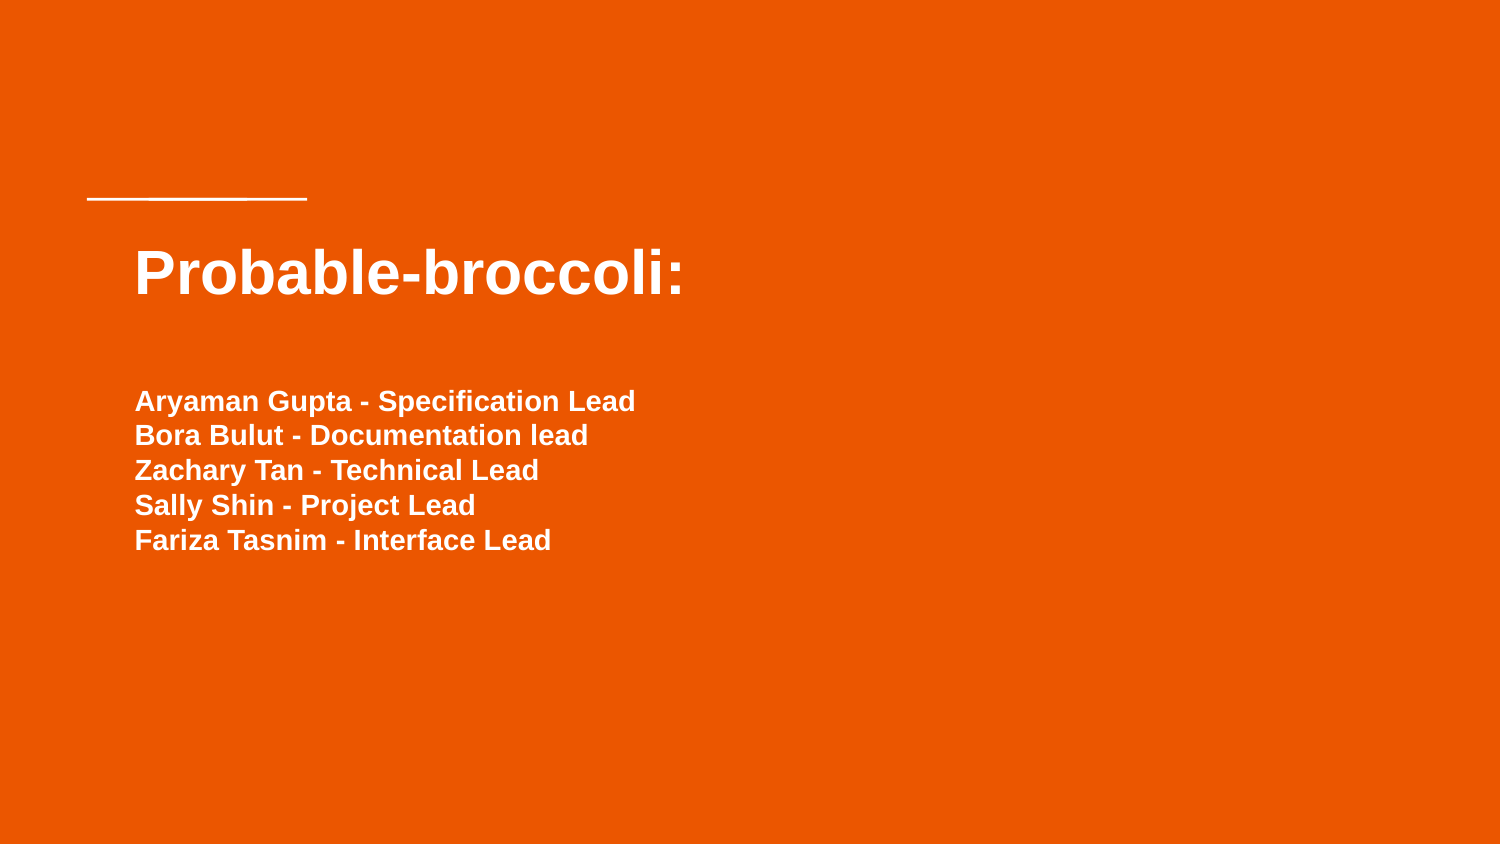

# Probable-broccoli:

Aryaman Gupta - Specification Lead
Bora Bulut - Documentation lead
Zachary Tan - Technical Lead
Sally Shin - Project Lead
Fariza Tasnim - Interface Lead